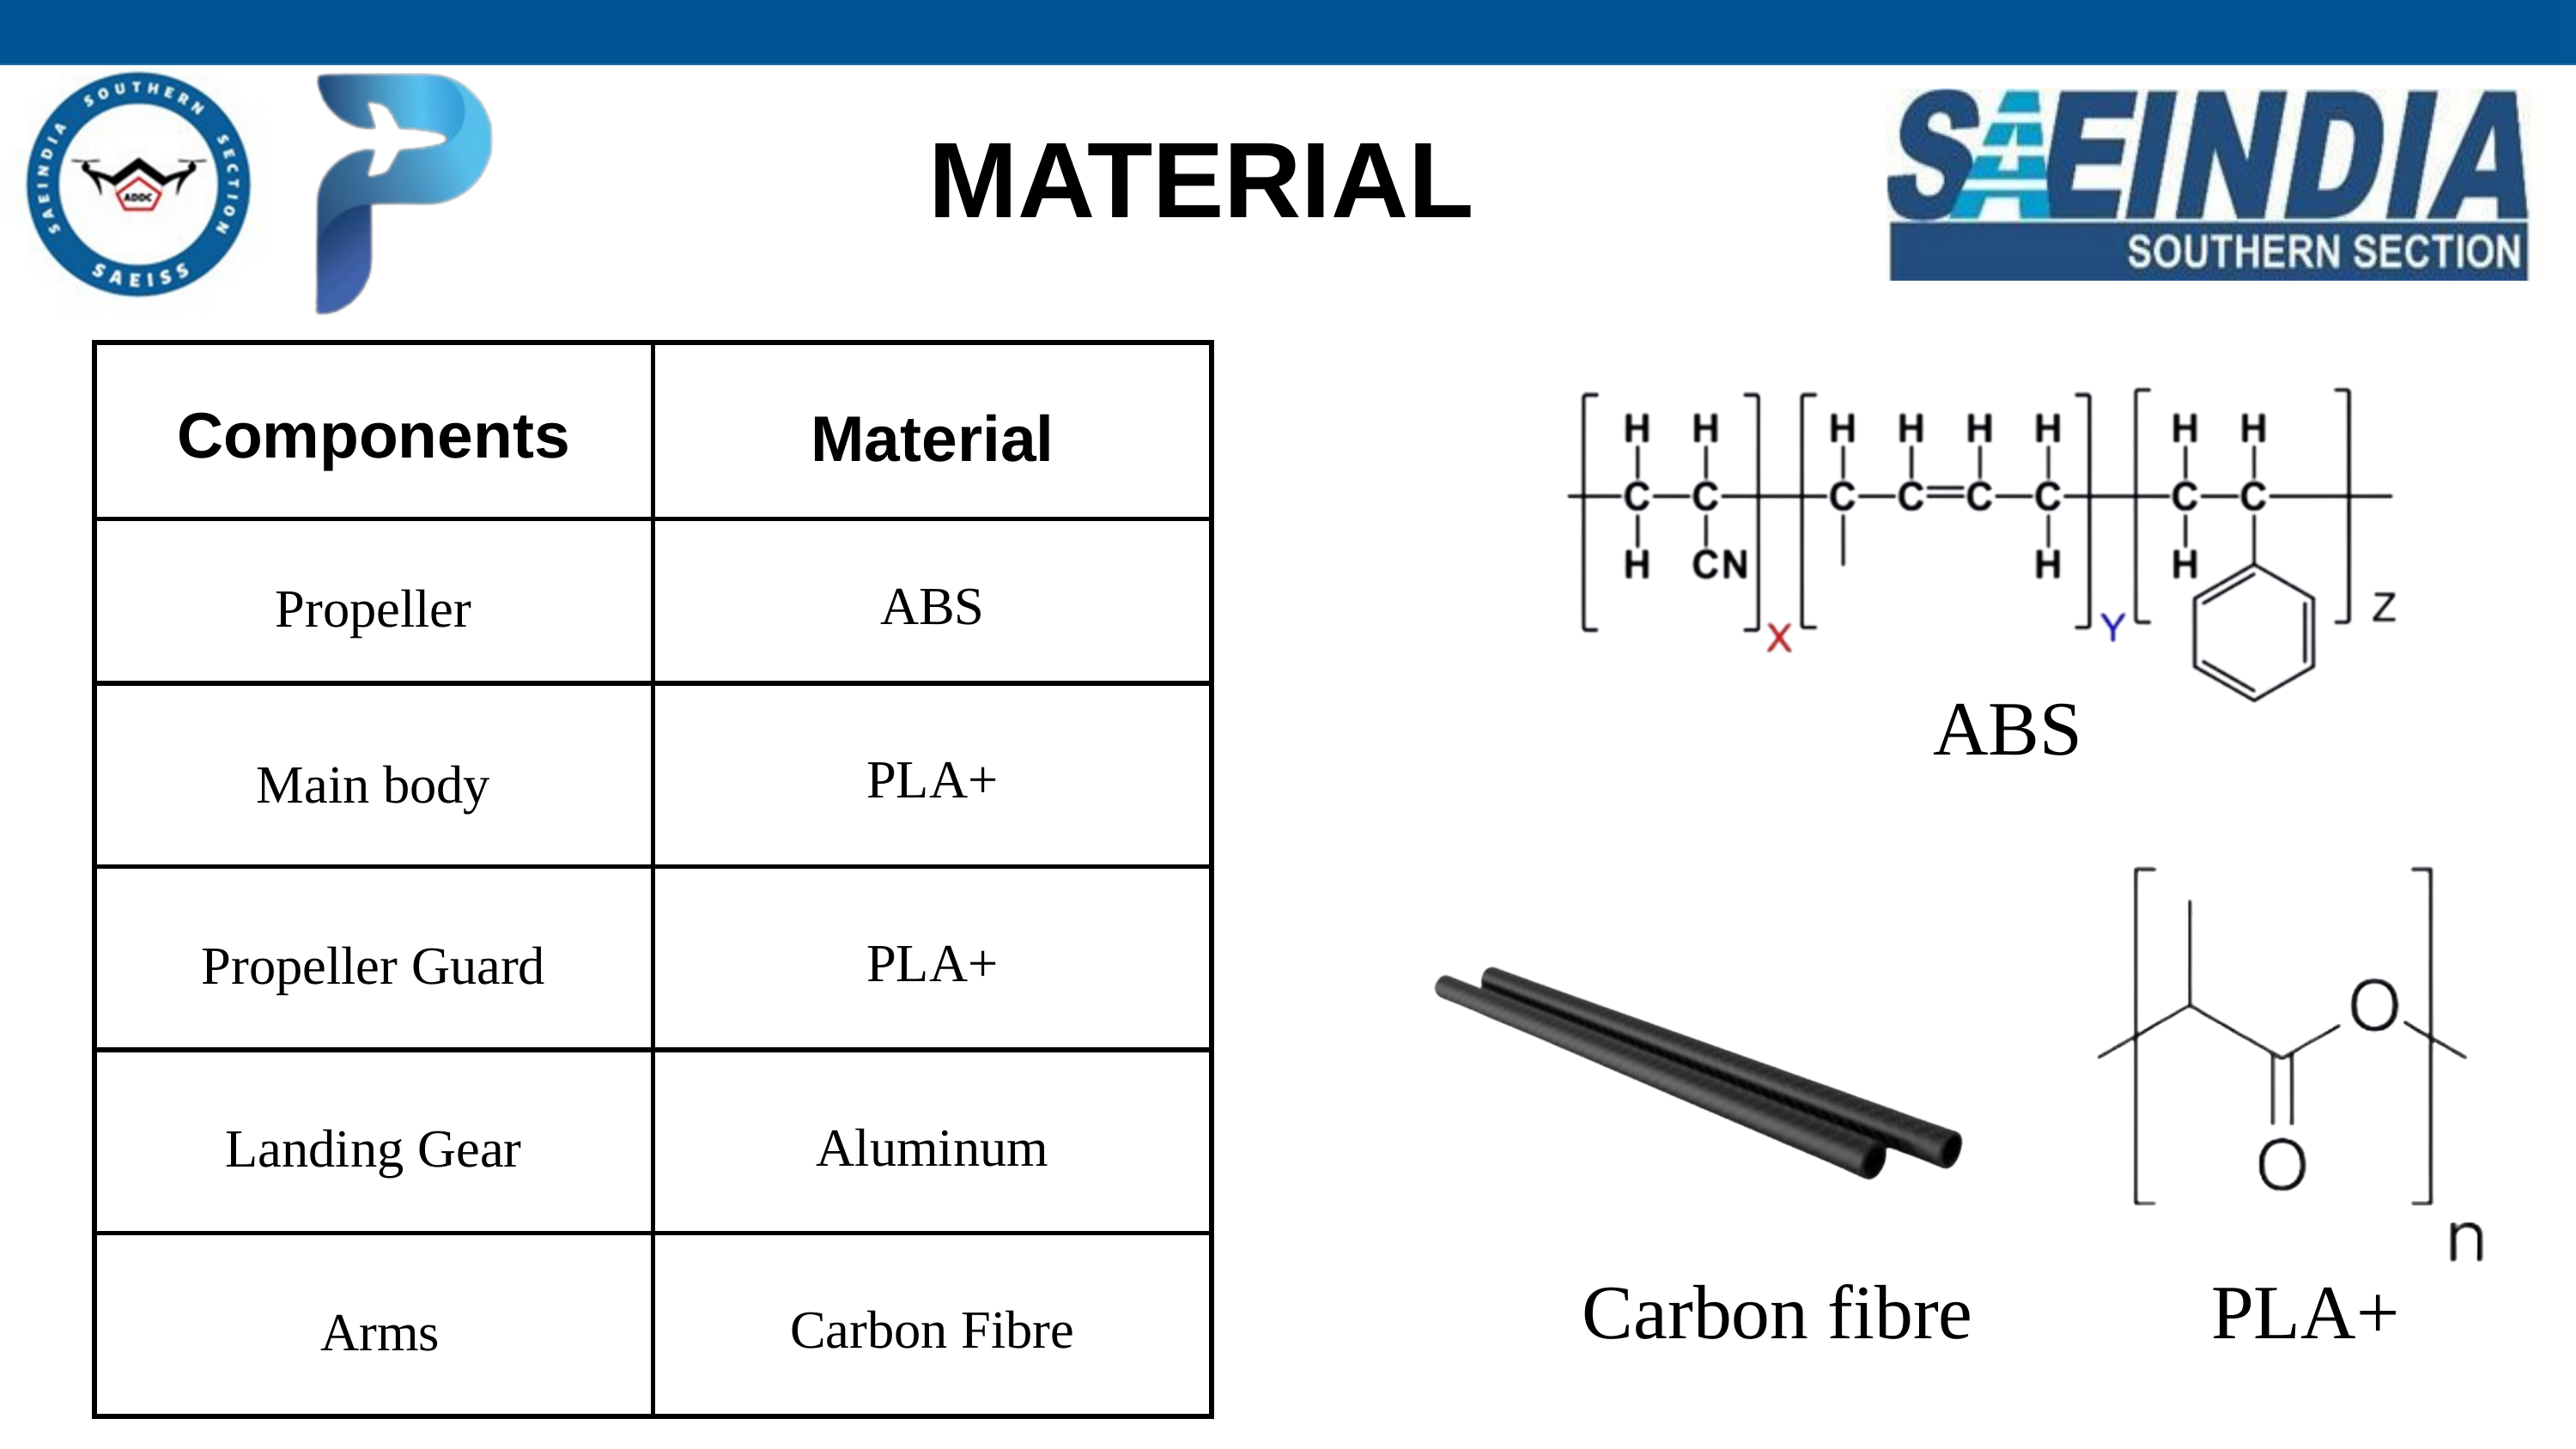

MATERIAL

| Components | Material |
| --- | --- |
| Propeller | ABS |
| Main body | PLA+ |
| Propeller Guard | PLA+ |
| Landing Gear | Aluminum |
| Arms | Carbon Fibre |

ABS

Carbon fibre
PLA+